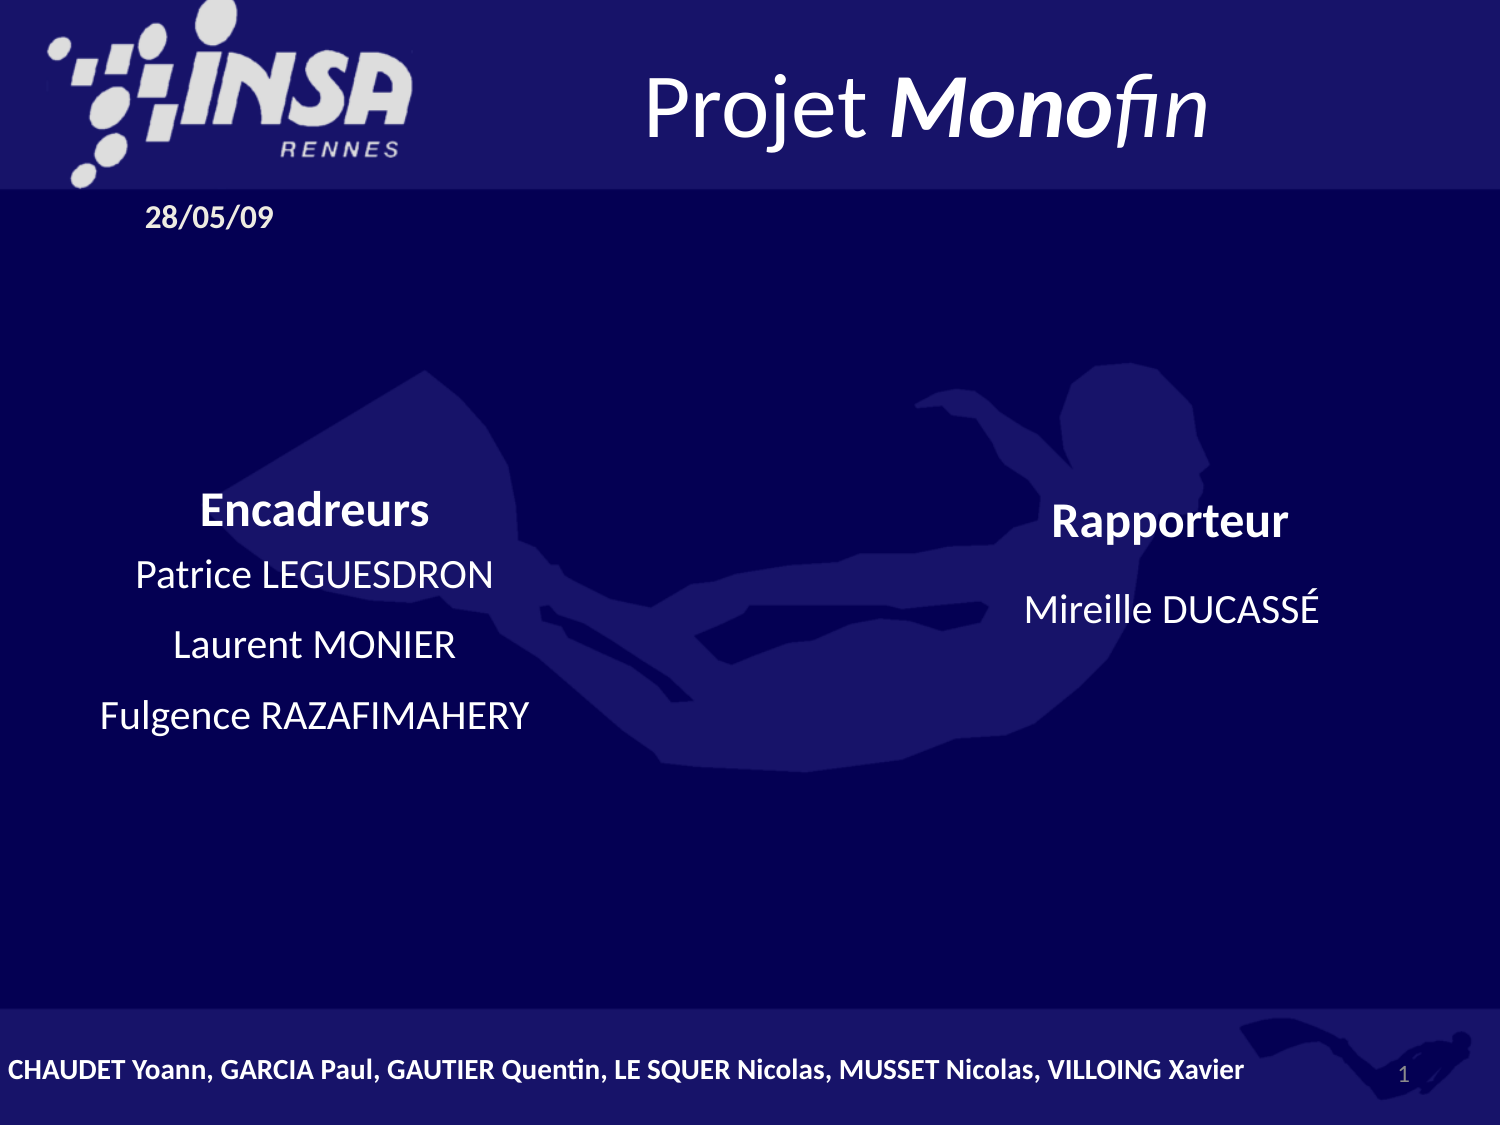

# Projet Monofin
28/05/09
Encadreurs
Rapporteur
Patrice LEGUESDRON
Laurent MONIER
Fulgence RAZAFIMAHERY
Mireille DUCASSÉ
1
CHAUDET Yoann, GARCIA Paul, GAUTIER Quentin, LE SQUER Nicolas, MUSSET Nicolas, VILLOING Xavier